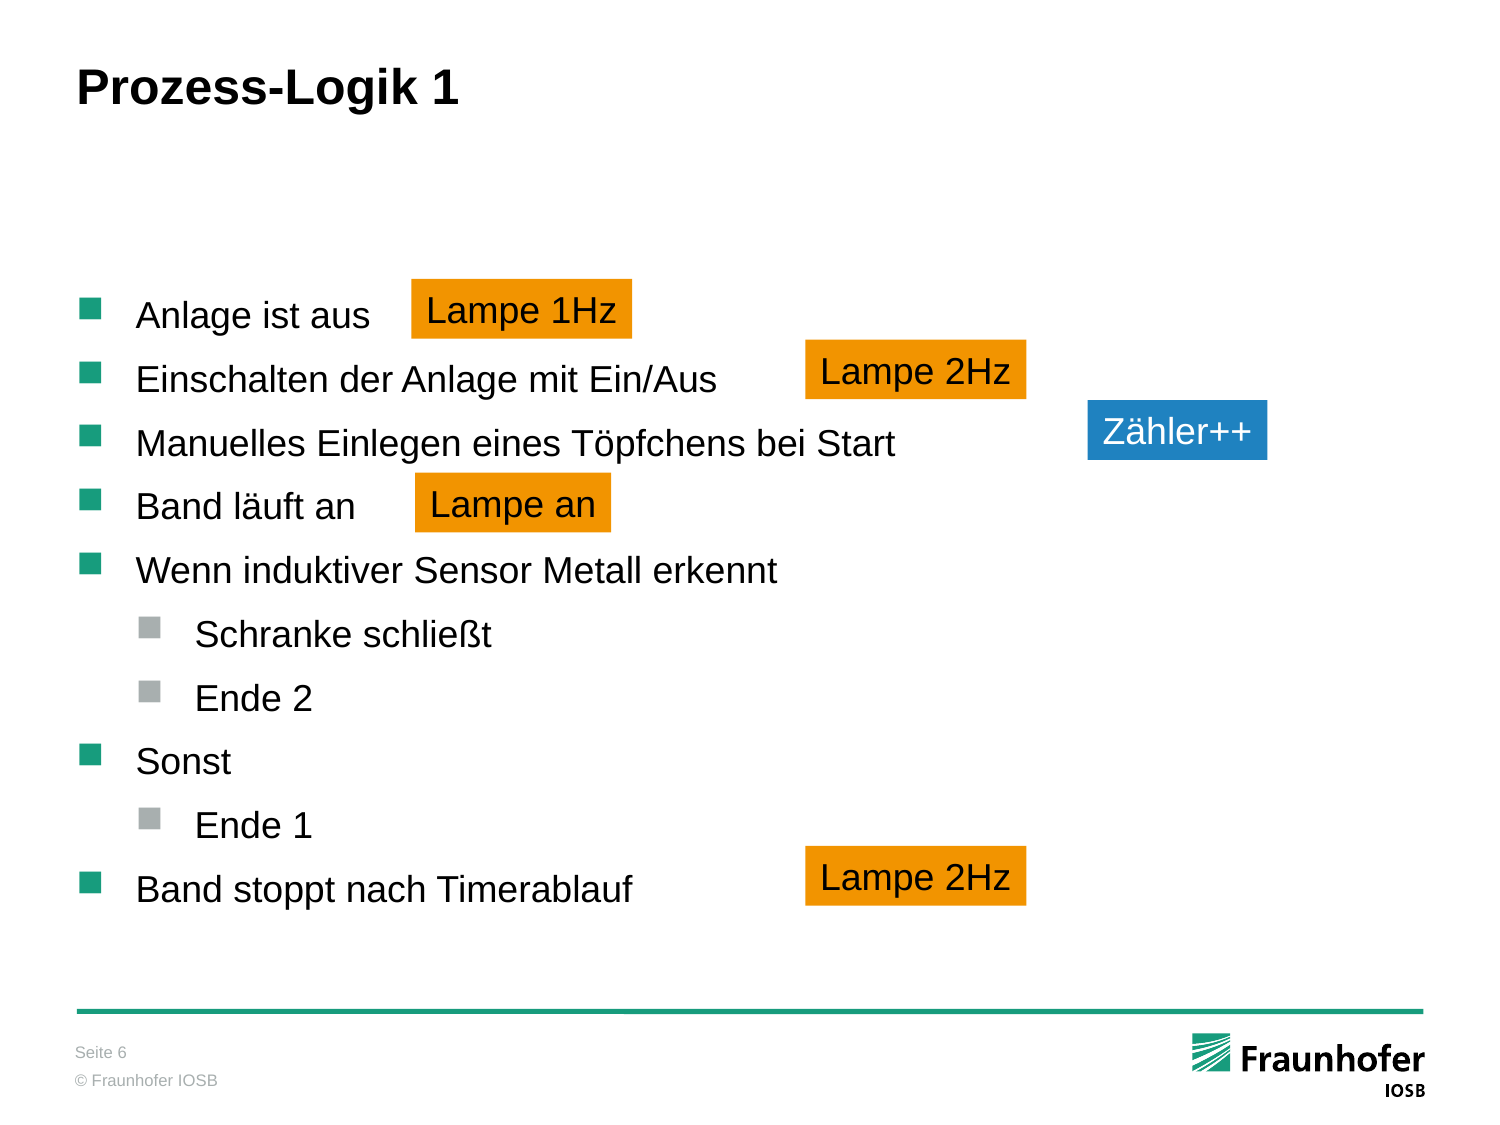

# Prozess-Logik 1
Lampe 1Hz
Anlage ist aus
Einschalten der Anlage mit Ein/Aus
Manuelles Einlegen eines Töpfchens bei Start
Band läuft an
Wenn induktiver Sensor Metall erkennt
Schranke schließt
Ende 2
Sonst
Ende 1
Band stoppt nach Timerablauf
Lampe 2Hz
Zähler++
Lampe an
Lampe 2Hz
Seite 6